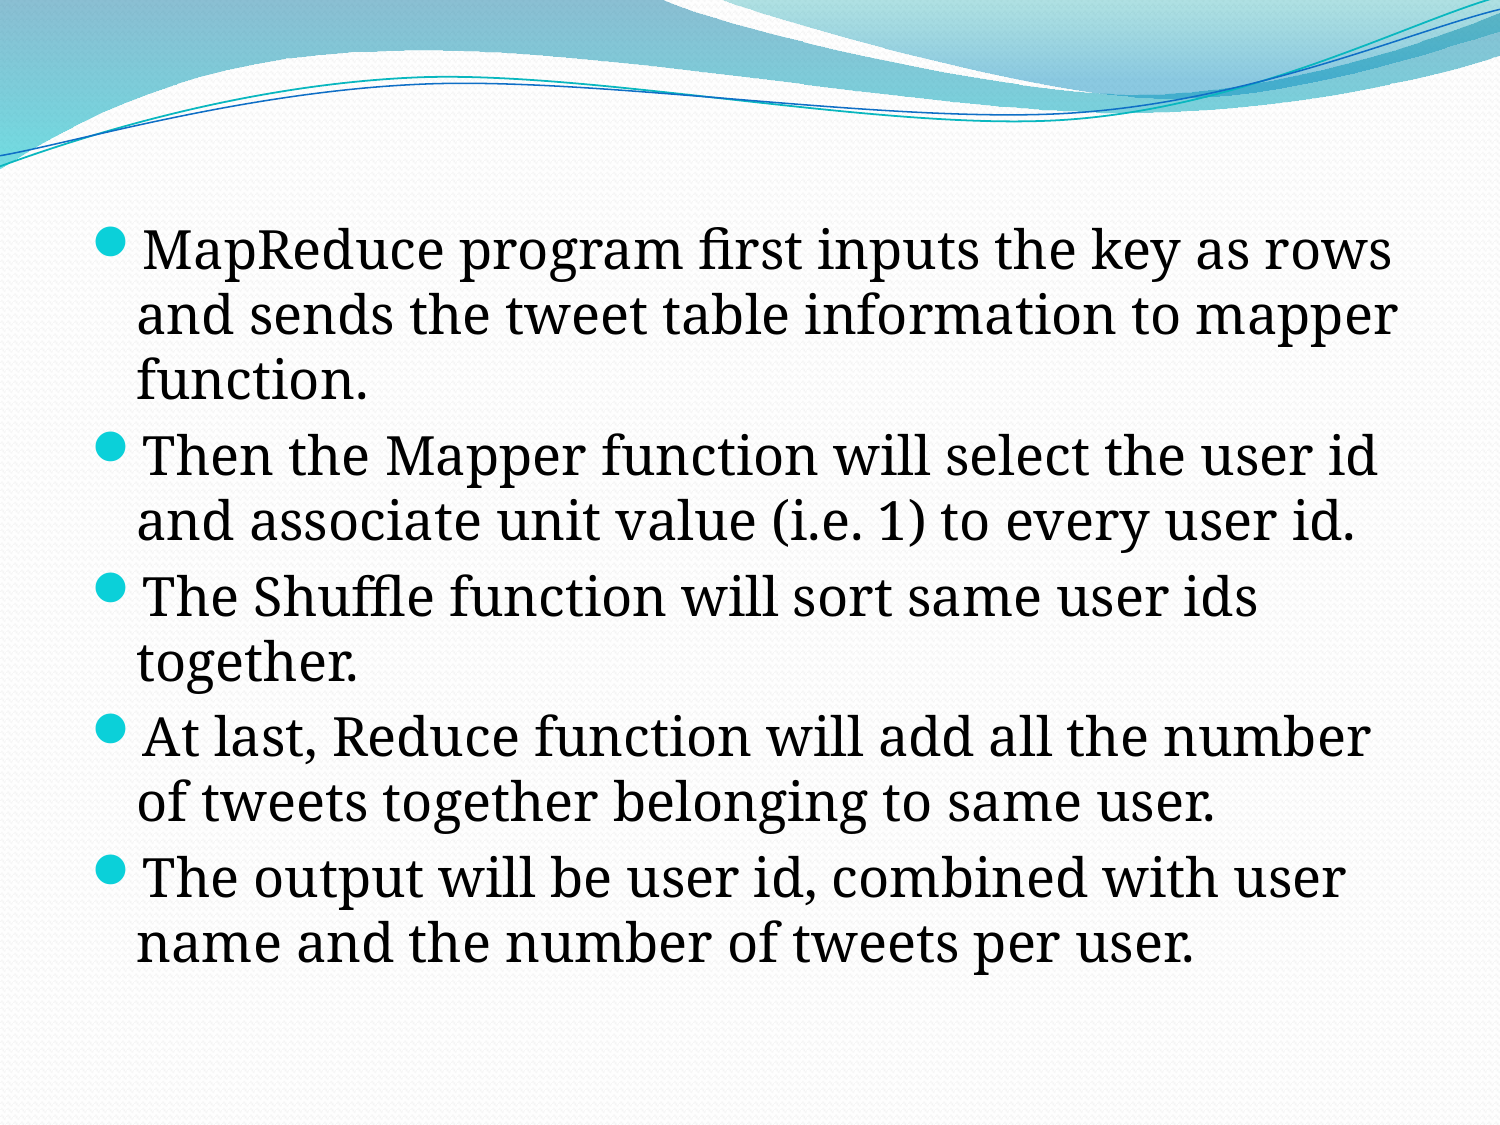

MapReduce program first inputs the key as rows and sends the tweet table information to mapper function.
Then the Mapper function will select the user id and associate unit value (i.e. 1) to every user id.
The Shuffle function will sort same user ids together.
At last, Reduce function will add all the number of tweets together belonging to same user.
The output will be user id, combined with user name and the number of tweets per user.